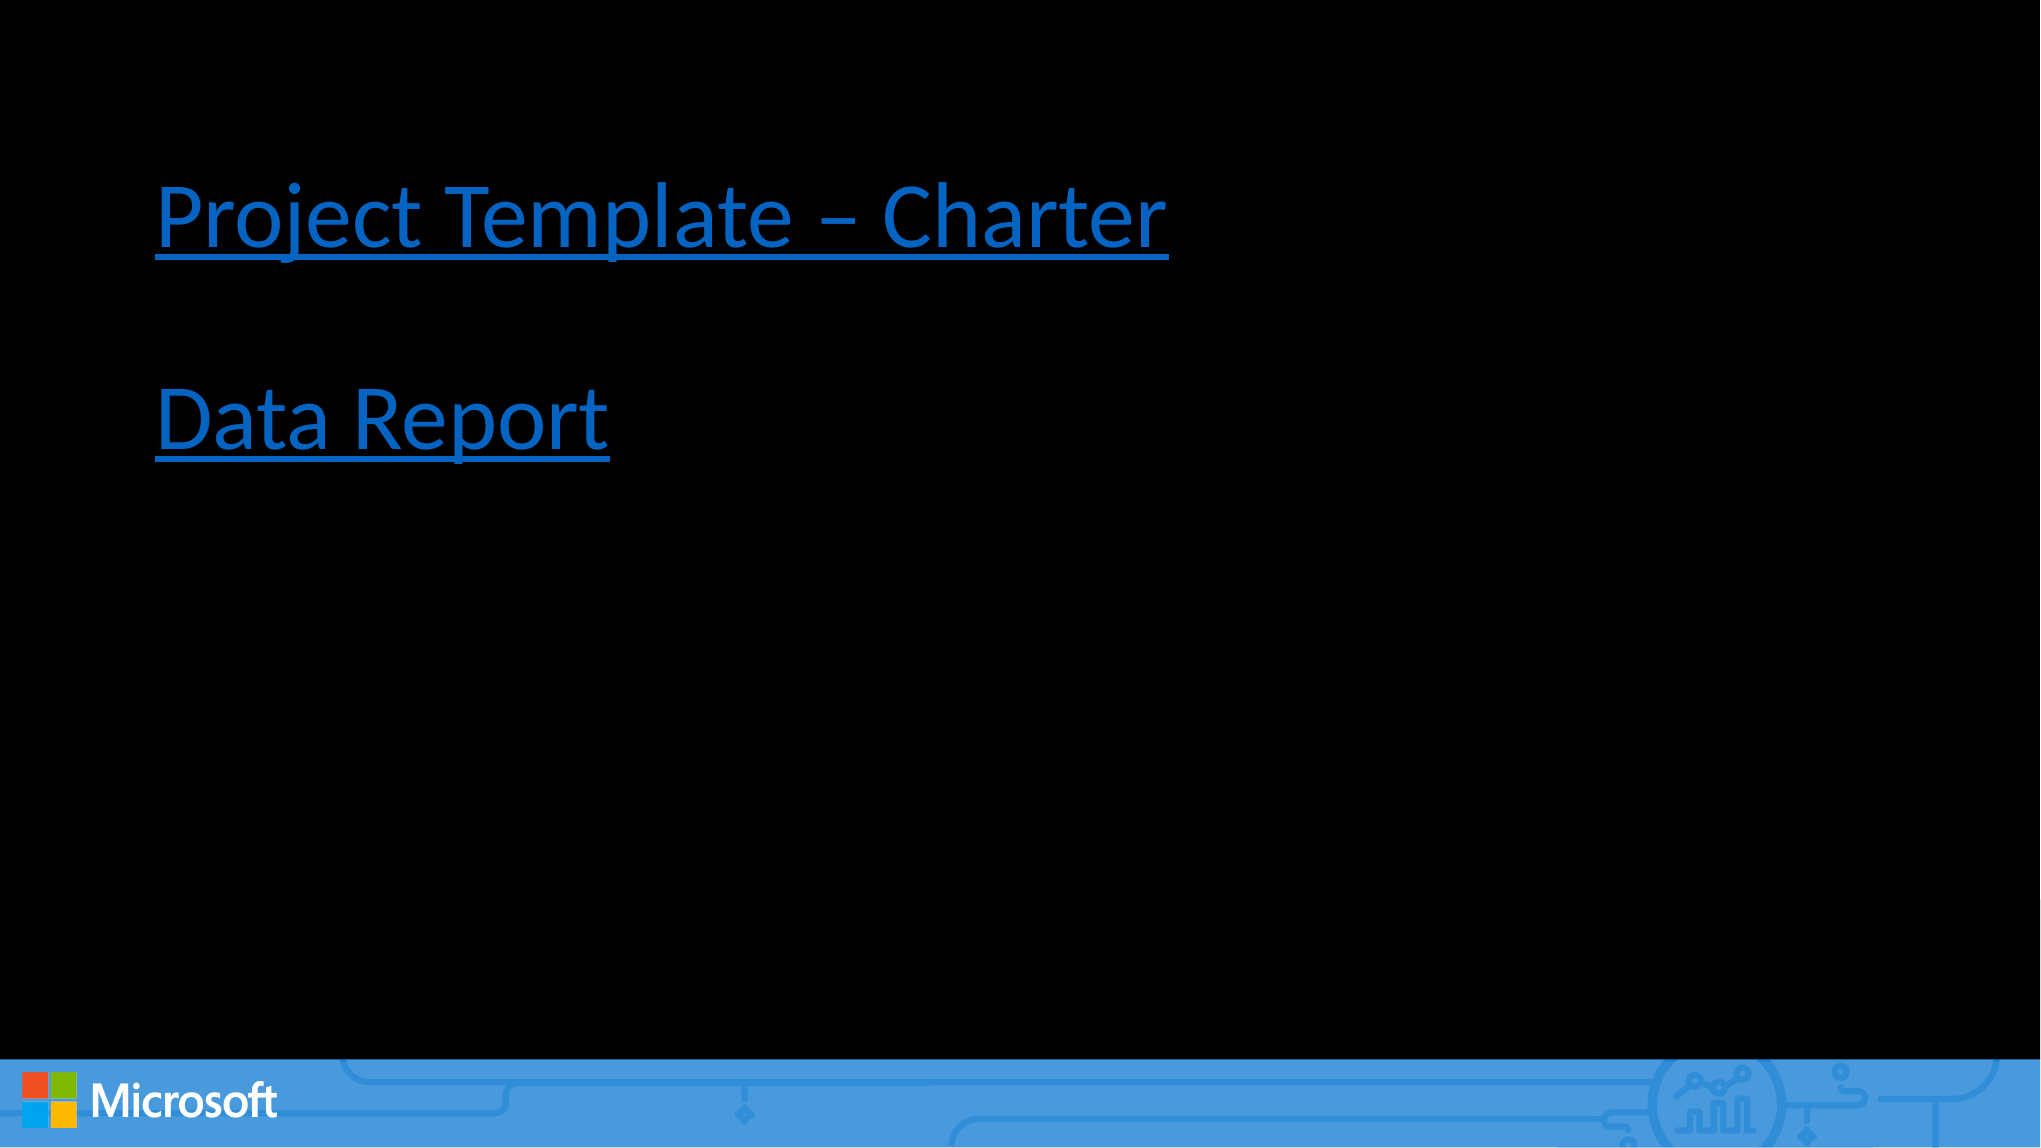

# Project Template – Charter Data Report